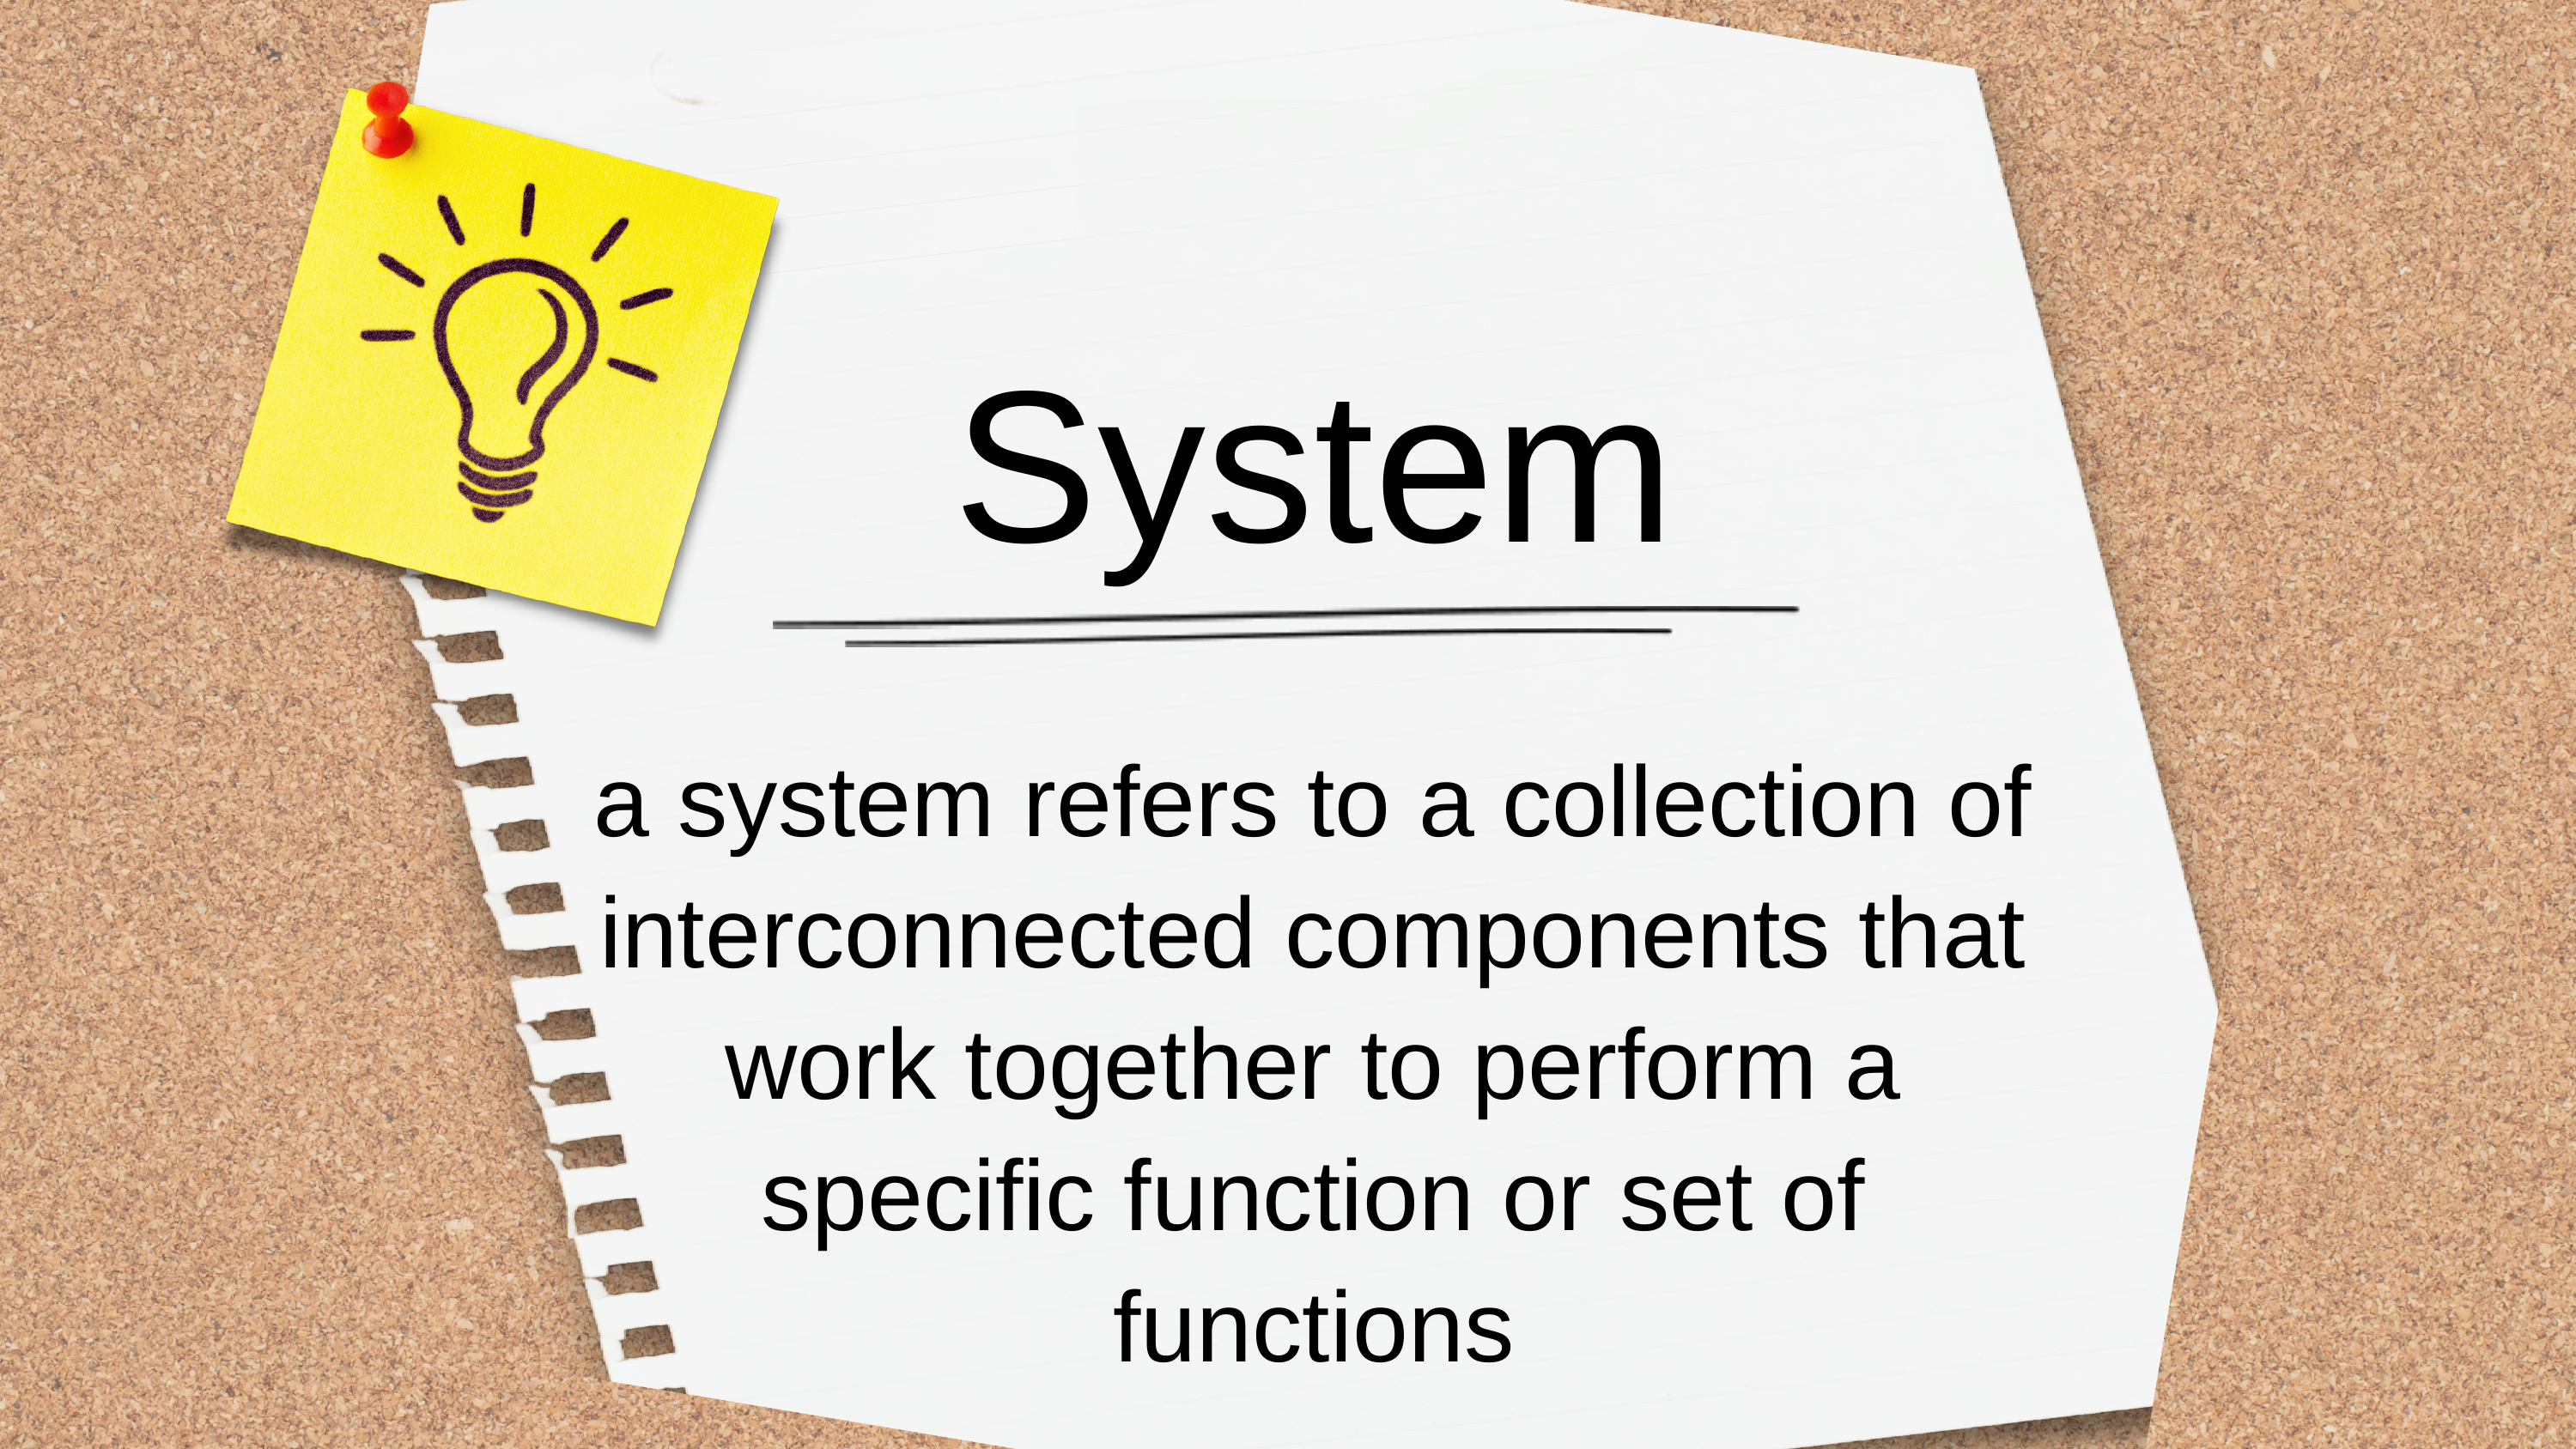

System

a system refers to a collection of interconnected components that work together to perform a specific function or set of functions